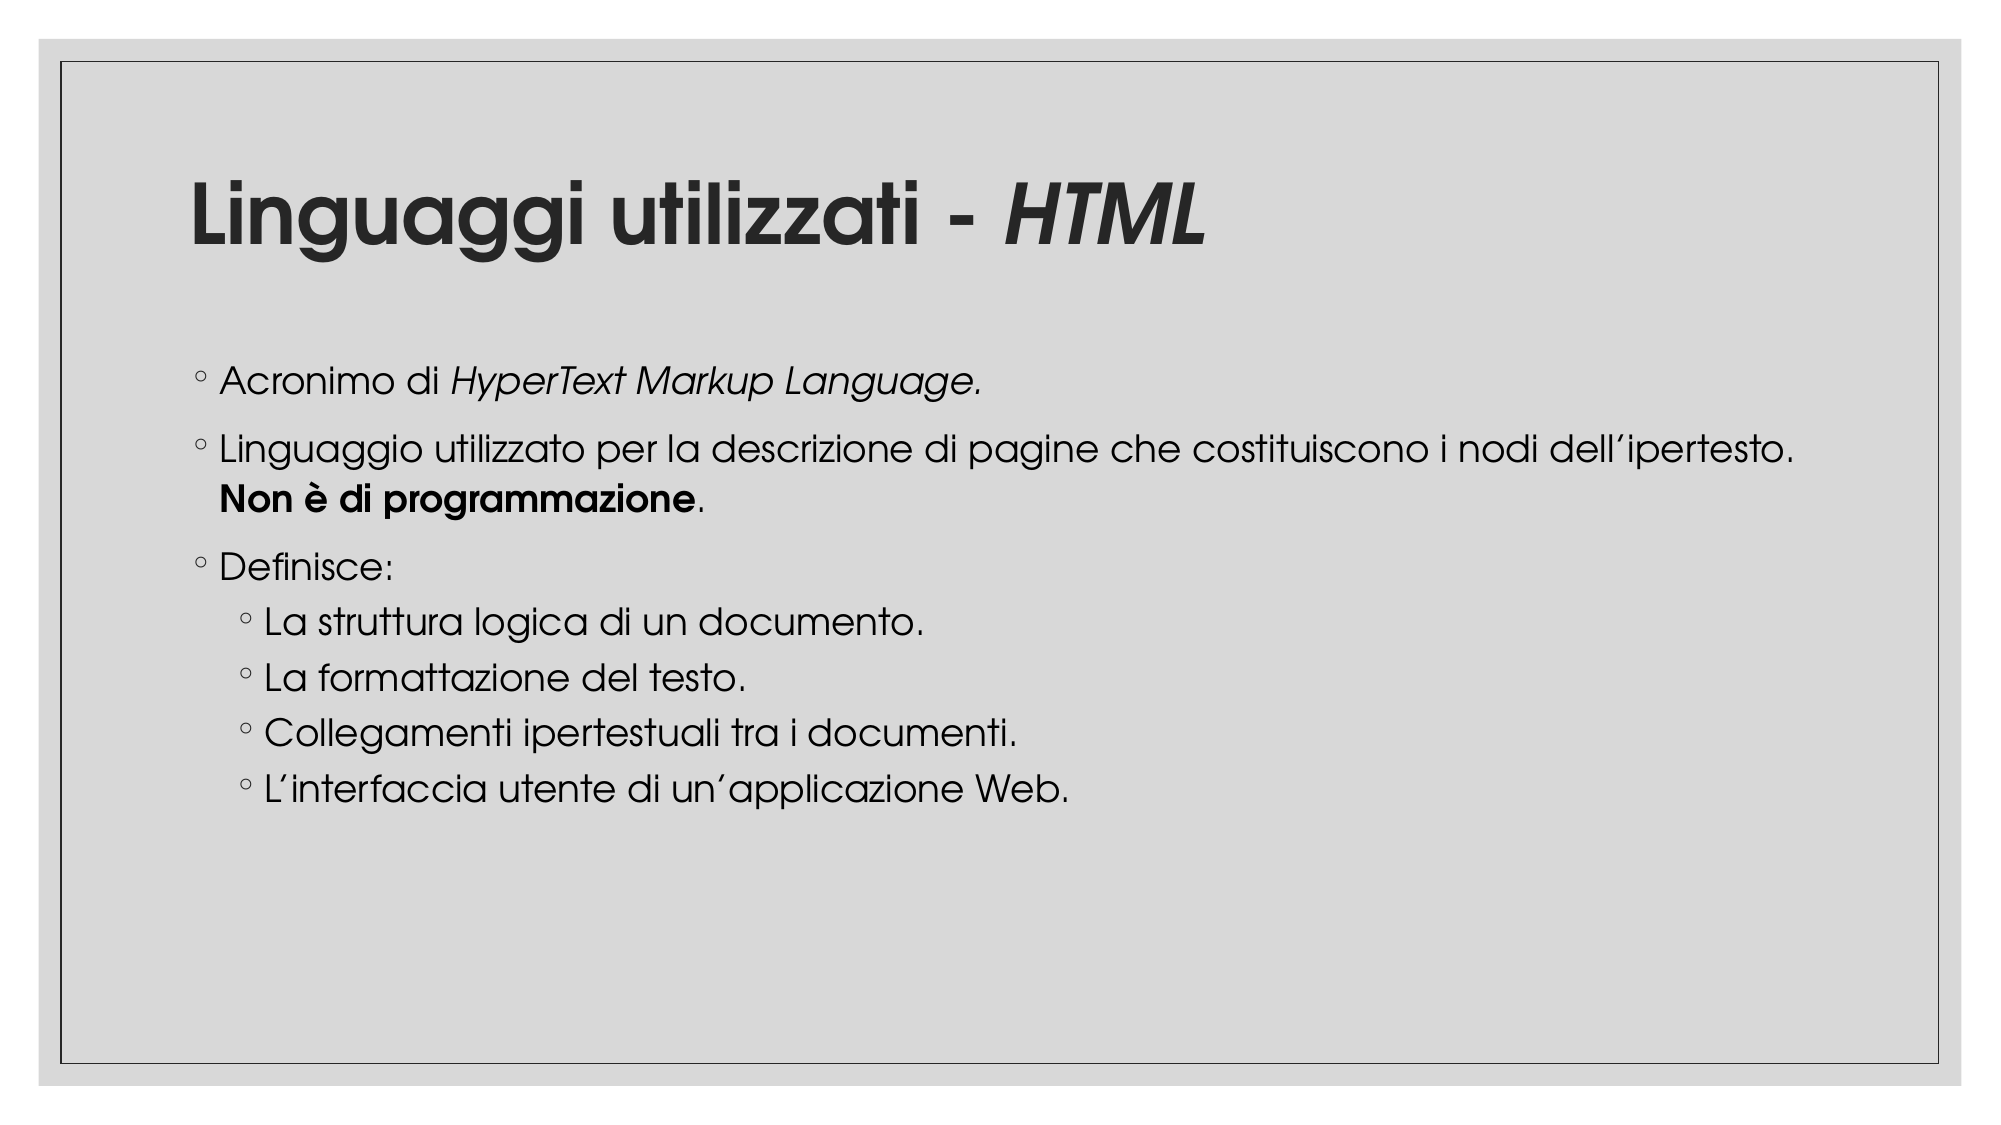

# Linguaggi utilizzati - HTML
Acronimo di HyperText Markup Language.
Linguaggio utilizzato per la descrizione di pagine che costituiscono i nodi dell’ipertesto. Non è di programmazione.
Definisce:
La struttura logica di un documento.
La formattazione del testo.
Collegamenti ipertestuali tra i documenti.
L’interfaccia utente di un’applicazione Web.